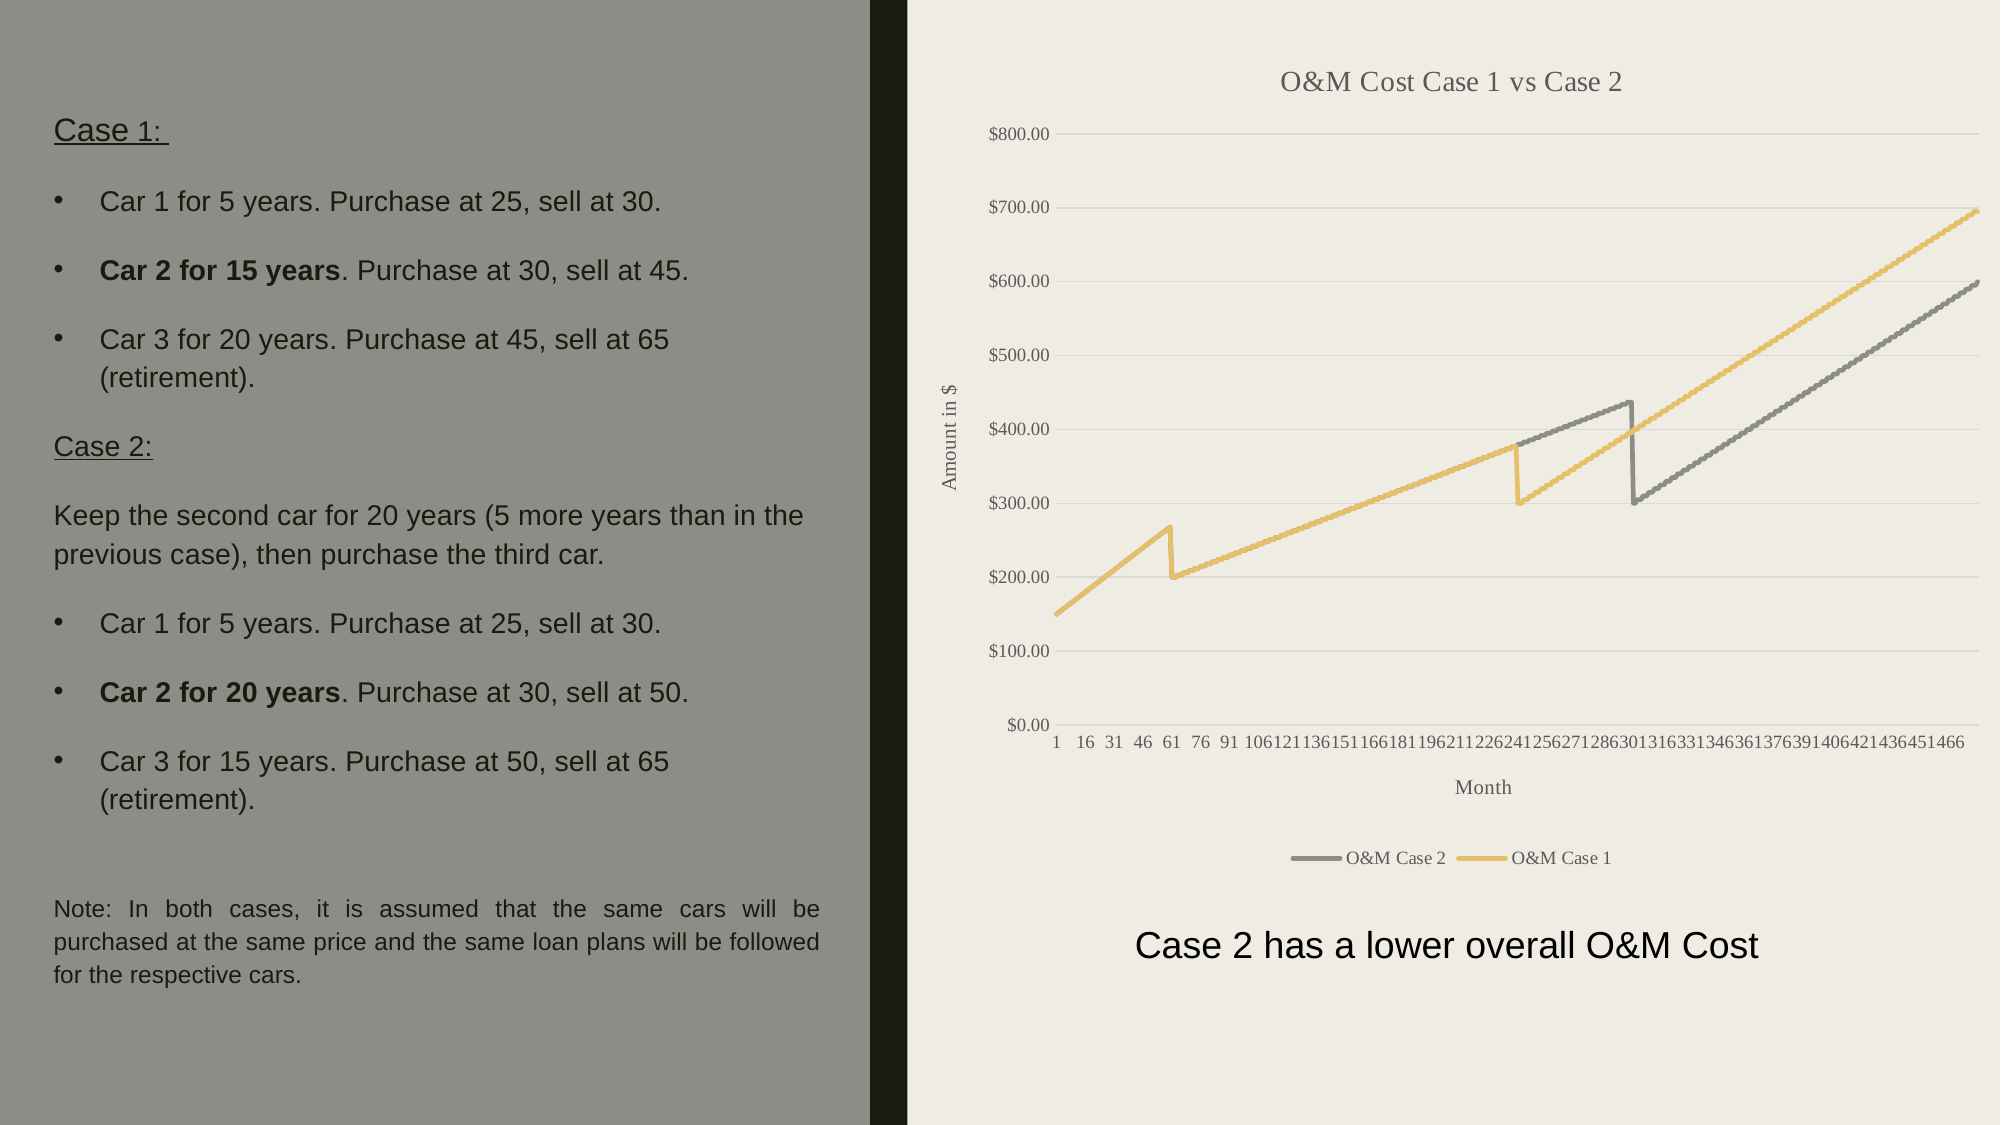

### Chart: O&M Cost Case 1 vs Case 2

| Category | O&M Case 2 | O&M Case 1 |
|---|---|---|
Case 1:
Car 1 for 5 years. Purchase at 25, sell at 30.
Car 2 for 15 years. Purchase at 30, sell at 45.
Car 3 for 20 years. Purchase at 45, sell at 65 (retirement).
Case 2:
Keep the second car for 20 years (5 more years than in the previous case), then purchase the third car.
Car 1 for 5 years. Purchase at 25, sell at 30.
Car 2 for 20 years. Purchase at 30, sell at 50.
Car 3 for 15 years. Purchase at 50, sell at 65 (retirement).
Note: In both cases, it is assumed that the same cars will be purchased at the same price and the same loan plans will be followed for the respective cars.

Case 2 has a lower overall O&M Cost